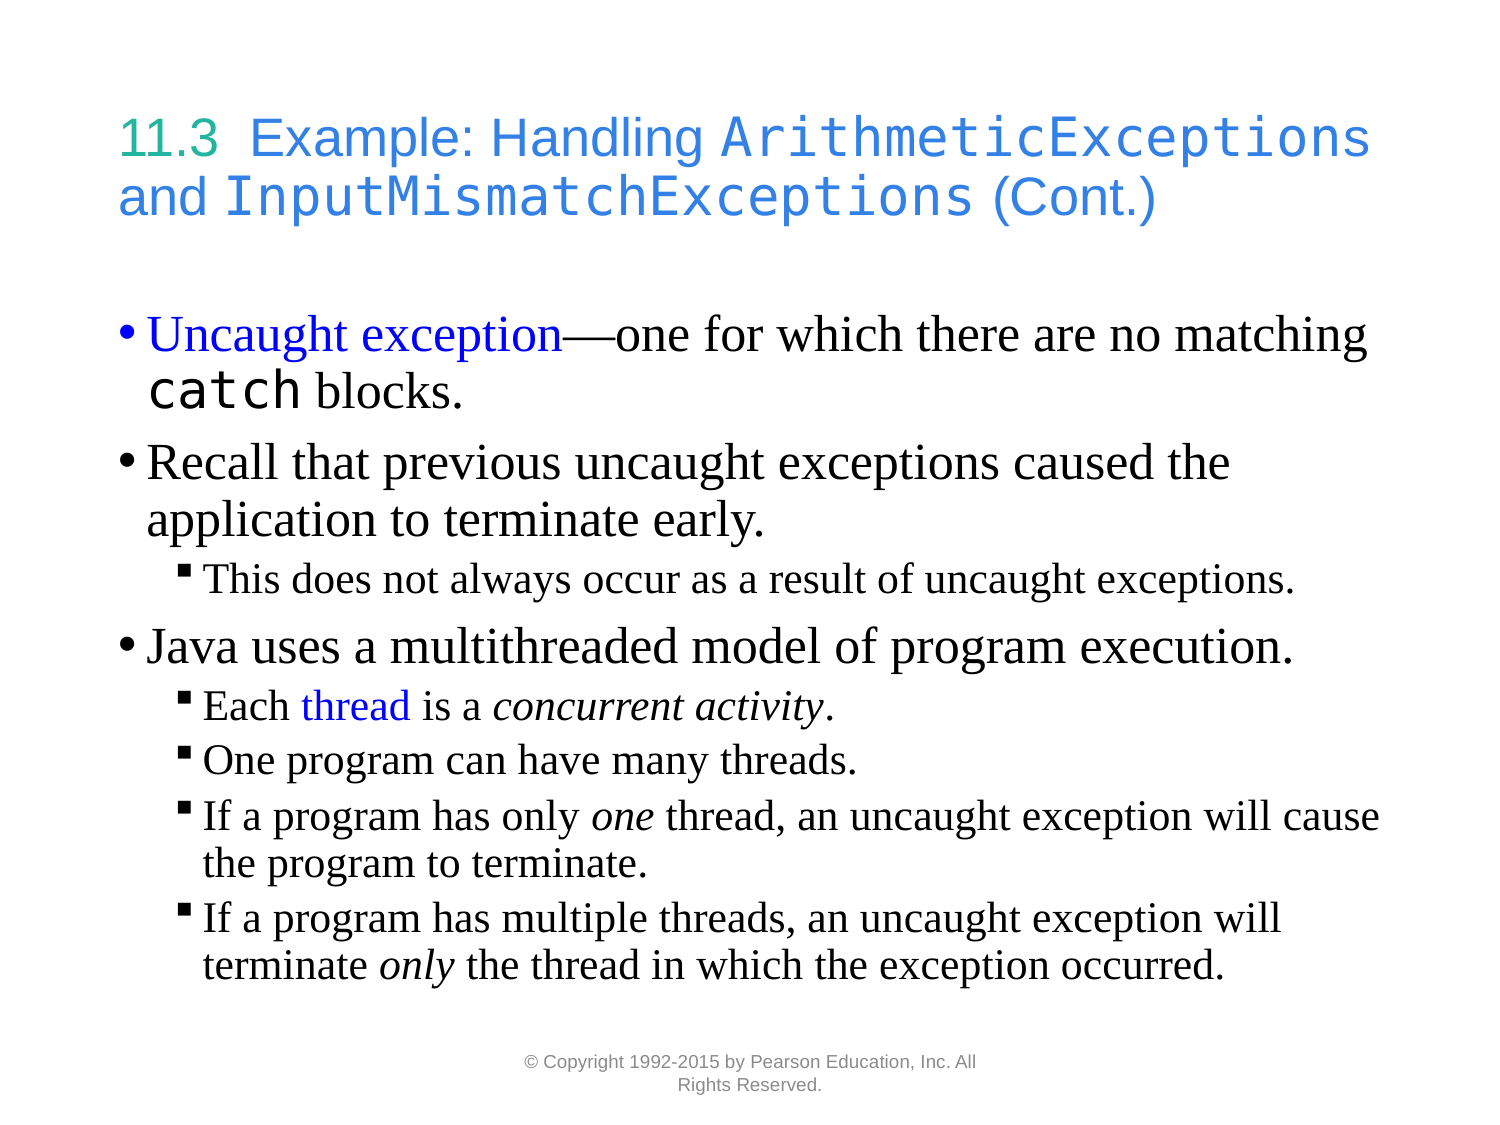

# 11.3  Example: Handling ArithmeticExceptions and InputMismatchExceptions (Cont.)
Uncaught exception—one for which there are no matching catch blocks.
Recall that previous uncaught exceptions caused the application to terminate early.
This does not always occur as a result of uncaught exceptions.
Java uses a multithreaded model of program execution.
Each thread is a concurrent activity.
One program can have many threads.
If a program has only one thread, an uncaught exception will cause the program to terminate.
If a program has multiple threads, an uncaught exception will terminate only the thread in which the exception occurred.
© Copyright 1992-2015 by Pearson Education, Inc. All Rights Reserved.